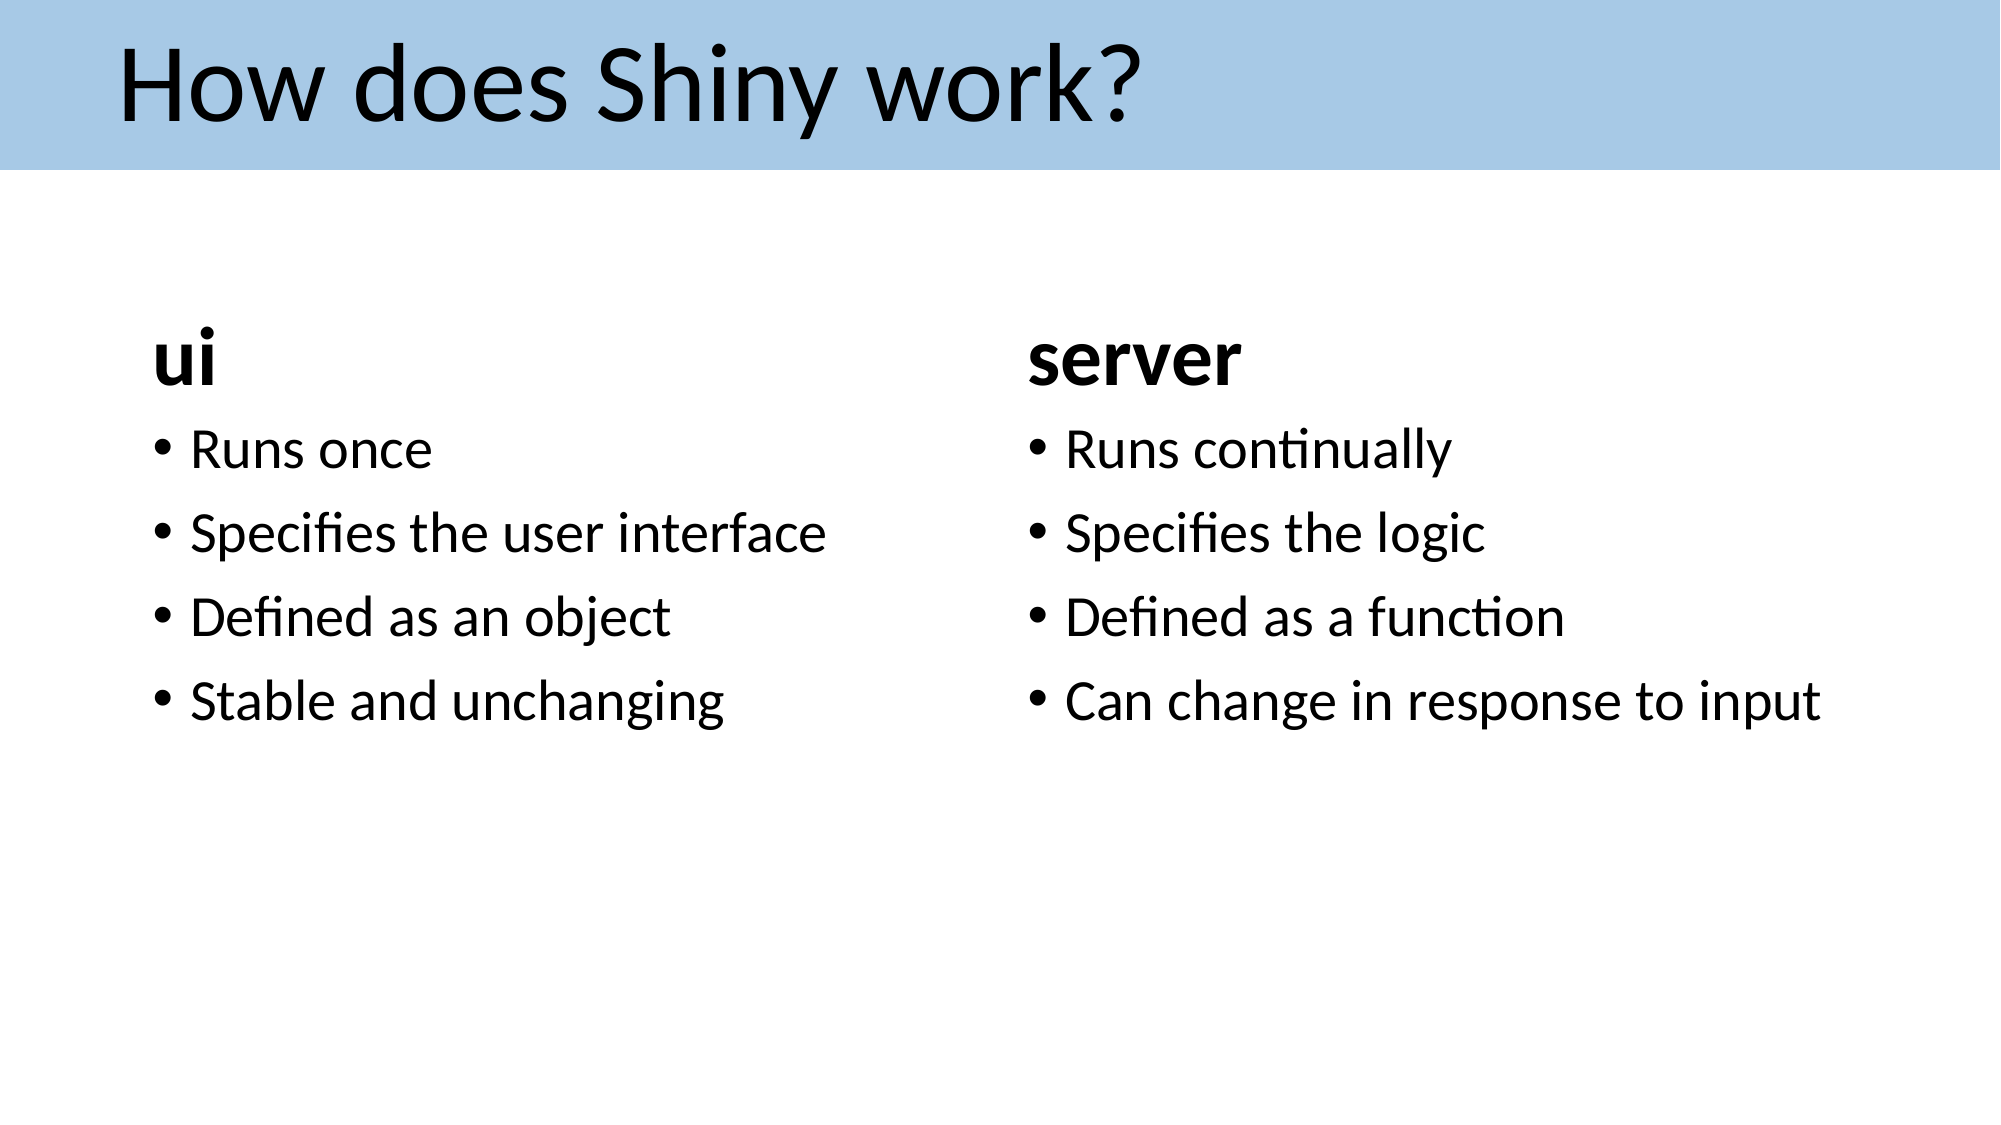

How does Shiny work?
ui
server
Runs once
Specifies the user interface
Defined as an object
Stable and unchanging
Runs continually
Specifies the logic
Defined as a function
Can change in response to input